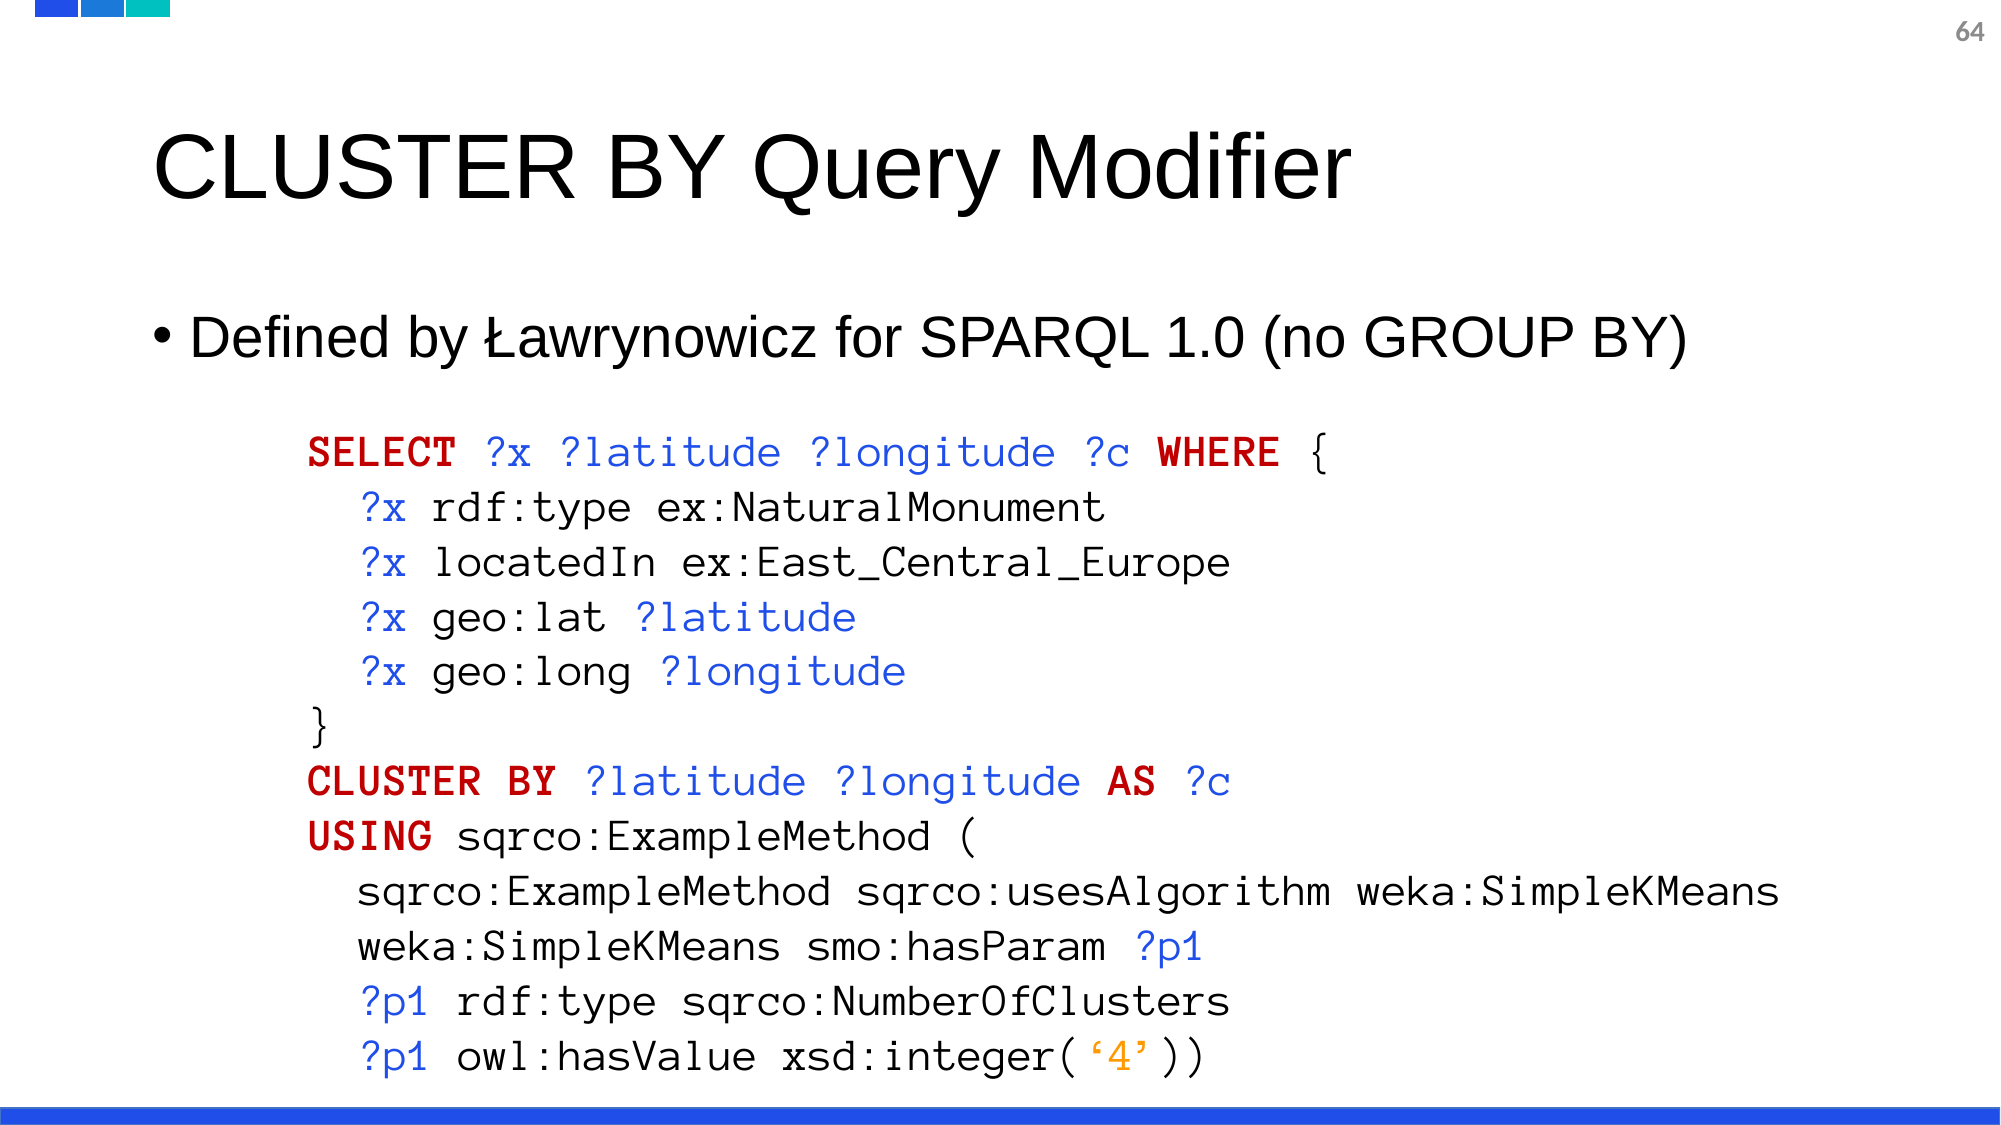

64
# CLUSTER BY Query Modifier
Defined by Ławrynowicz for SPARQL 1.0 (no GROUP BY)
SELECT ?x ?latitude ?longitude ?c WHERE {
  ?x rdf:type ex:NaturalMonument
  ?x locatedIn ex:East_Central_Europe
  ?x geo:lat ?latitude
  ?x geo:long ?longitude
}
CLUSTER BY ?latitude ?longitude AS ?c
USING sqrco:ExampleMethod (
  sqrco:ExampleMethod sqrco:usesAlgorithm weka:SimpleKMeans
  weka:SimpleKMeans smo:hasParam ?p1
  ?p1 rdf:type sqrco:NumberOfClusters
  ?p1 owl:hasValue xsd:integer(‘4’))